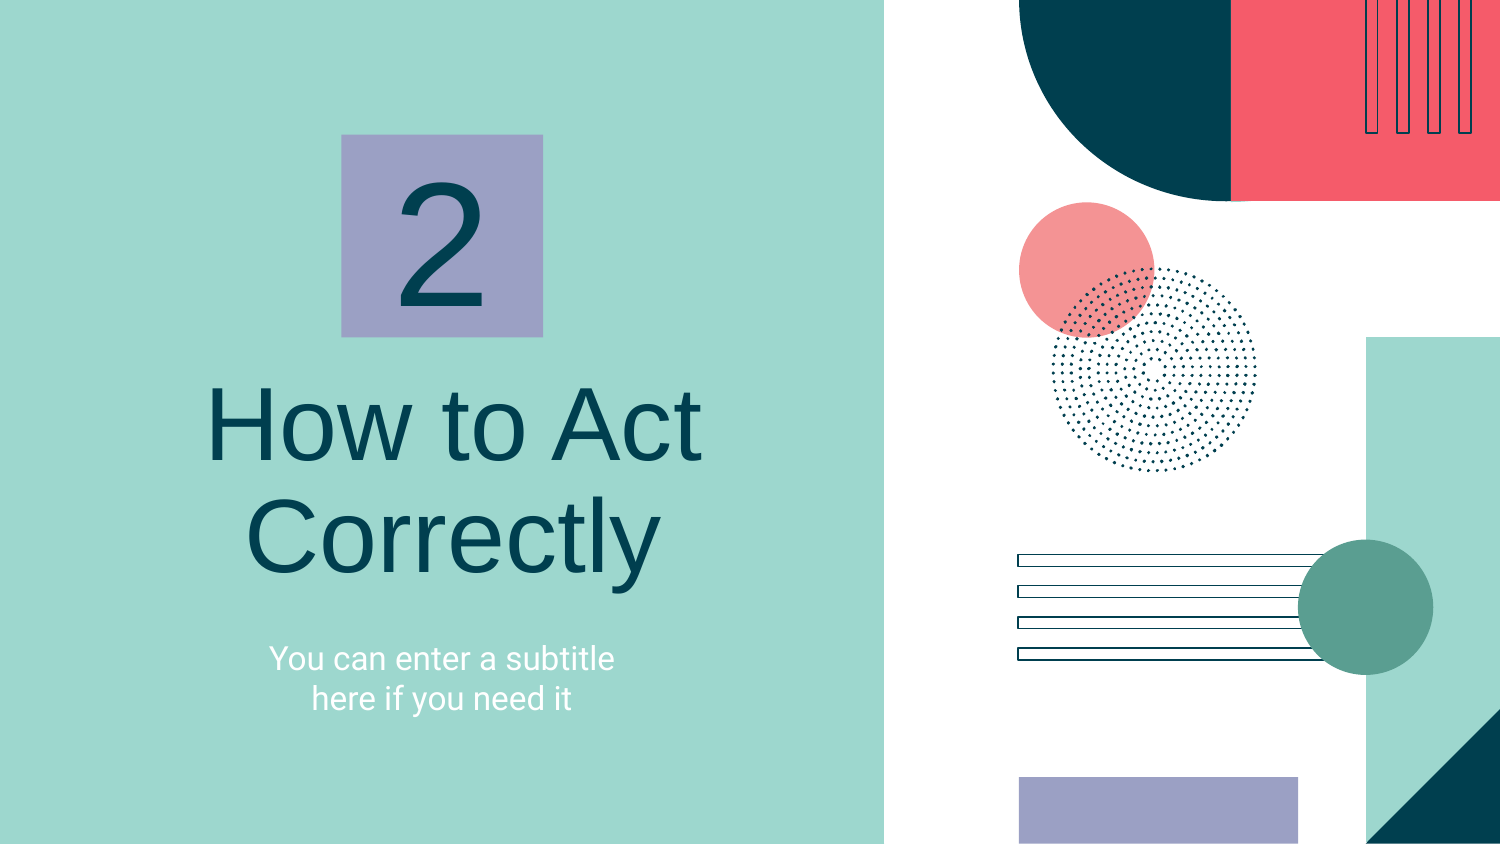

2
# How to Act Correctly
You can enter a subtitle here if you need it